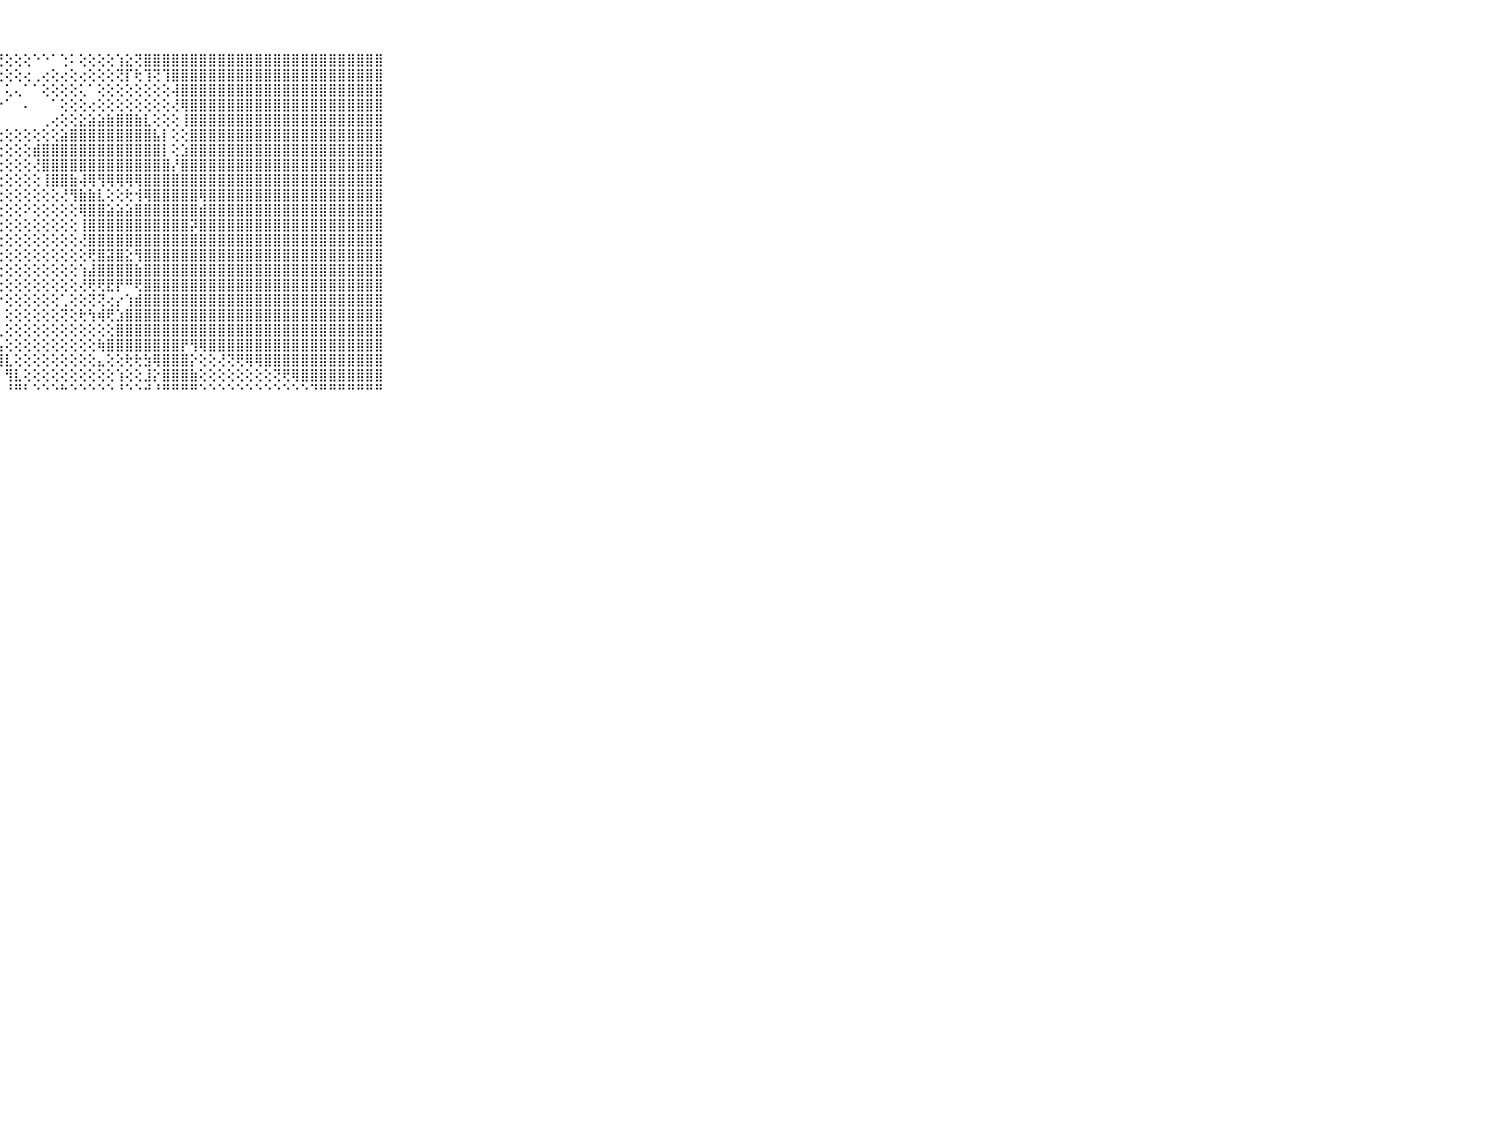

⠀⠀⠀⠀⠀⠀⠀⠀⠀⠀⠀⣿⣿⣿⣿⣿⣿⣿⣿⣿⣿⣿⣿⣿⢟⣹⡿⢟⢕⢕⢕⠑⠑⠁⢑⠅⢕⢕⢕⢕⢱⣕⢝⣿⣿⣿⣿⣿⣿⣿⣿⣿⣿⣿⣿⣿⣿⣿⣿⣿⣿⣿⣿⣿⣿⣿⣿⣿⣿⠀⠀⠀⠀⠀⠀⠀⠀⠀⠀⠀⠀
⠀⠀⠀⠀⠀⠀⠀⠀⠀⠀⠀⣿⣿⣿⣿⣿⣿⣿⣿⣿⣿⣿⢿⢿⢿⢏⢕⢕⢕⢕⢔⢀⢔⢕⢔⢕⢔⢕⢕⢕⢝⡏⢗⢹⢝⢹⣿⣿⣿⣿⣿⣿⣿⣿⣿⣿⣿⣿⣿⣿⣿⣿⣿⣿⣿⣿⣿⣿⣿⠀⠀⠀⠀⠀⠀⠀⠀⠀⠀⠀⠀
⠀⠀⠀⠀⠀⠀⠀⠀⠀⠀⠀⣿⣿⣿⣿⣿⣿⣿⣿⣿⣿⡟⢇⠕⠕⠑⠑⠀⢅⢄⠁⠁⢕⢕⢕⢕⢅⠁⢕⢕⢕⢕⢕⢕⢕⢕⢼⣿⣿⣿⣿⣿⣿⣿⣿⣿⣿⣿⣿⣿⣿⣿⣿⣿⣿⣿⣿⣿⣿⠀⠀⠀⠀⠀⠀⠀⠀⠀⠀⠀⠀
⠀⠀⠀⠀⠀⠀⠀⠀⠀⠀⠀⣿⣿⣿⣿⣿⣿⣿⣿⣿⢿⢿⢕⢕⠐⠀⠐⠑⠁⠀⠄⠀⠀⠁⢕⢕⢕⢔⢕⢕⢕⢕⢕⢕⢕⢕⢜⢿⣿⣿⣿⣿⣿⣿⣿⣿⣿⣿⣿⣿⣿⣿⣿⣿⣿⣿⣿⣿⣿⠀⠀⠀⠀⠀⠀⠀⠀⠀⠀⠀⠀
⠀⠀⠀⠀⠀⠀⠀⠀⠀⠀⠀⣿⣿⣿⣿⣿⣿⣿⣿⢻⢕⢕⢕⢑⢕⢕⢄⠀⠀⠀⠀⠀⢀⢔⢕⢕⣕⣵⣵⣷⣿⣿⣷⣇⢕⢕⢕⢸⣿⣿⣿⣿⣿⣿⣿⣿⣿⣿⣿⣿⣿⣿⣿⣿⣿⣿⣿⣿⣿⠀⠀⠀⠀⠀⠀⠀⠀⠀⠀⠀⠀
⠀⠀⠀⠀⠀⠀⠀⠀⠀⠀⠀⣿⣿⣿⣿⣿⣿⣿⣿⢏⢕⢕⢕⢕⢕⢕⢕⢕⢕⢕⢕⢕⢕⢕⣵⣿⣿⣿⣿⣿⣿⣿⣿⣿⣧⡇⢕⢕⣿⣿⣿⣿⣿⣿⣿⣿⣿⣿⣿⣿⣿⣿⣿⣿⣿⣿⣿⣿⣿⠀⠀⠀⠀⠀⠀⠀⠀⠀⠀⠀⠀
⠀⠀⠀⠀⠀⠀⠀⠀⠀⠀⠀⣿⣿⣿⣿⣿⣿⣿⣿⣷⢕⢕⢕⢕⢕⢕⢕⢕⢕⢕⢕⣾⣿⣿⣿⣿⣿⣿⣿⣿⣿⣿⣿⣿⣿⡇⢕⣱⣿⣿⣿⣿⣿⣿⣿⣿⣿⣿⣿⣿⣿⣿⣿⣿⣿⣿⣿⣿⣿⠀⠀⠀⠀⠀⠀⠀⠀⠀⠀⠀⠀
⠀⠀⠀⠀⠀⠀⠀⠀⠀⠀⠀⣿⣿⣿⣿⣿⣿⣿⣿⣿⡇⢕⢕⢕⢕⢕⢕⢕⢕⢕⢕⢜⣿⣿⣿⣿⣿⣿⣿⣿⣿⣿⣿⣿⣿⣿⡜⣿⣿⣿⣿⣿⣿⣿⣿⣿⣿⣿⣿⣿⣿⣿⣿⣿⣿⣿⣿⣿⣿⠀⠀⠀⠀⠀⠀⠀⠀⠀⠀⠀⠀
⠀⠀⠀⠀⠀⠀⠀⠀⠀⠀⠀⣿⣿⣿⣿⣿⣿⣿⣿⣿⣗⢕⢕⢕⢕⢕⢕⢕⢕⢕⢕⢕⢸⣿⣿⣷⢼⢿⢻⢿⢿⢿⢿⣿⣿⣿⣿⣿⣿⣿⣿⣿⣿⣿⣿⣿⣿⣿⣿⣿⣿⣿⣿⣿⣿⣿⣿⣿⣿⠀⠀⠀⠀⠀⠀⠀⠀⠀⠀⠀⠀
⠀⠀⠀⠀⠀⠀⠀⠀⠀⠀⠀⣿⣿⣿⣿⣿⣿⣿⣿⣿⣿⡇⢕⢕⢕⢕⢕⢕⢕⢕⢕⢕⢕⢕⢜⢻⣷⣷⣇⢕⢕⢗⢺⢿⣿⣿⣿⣿⣿⢿⣿⣿⣿⣿⣿⣿⣿⣿⣿⣿⣿⣿⣿⣿⣿⣿⣿⣿⣿⠀⠀⠀⠀⠀⠀⠀⠀⠀⠀⠀⠀
⠀⠀⠀⠀⠀⠀⠀⠀⠀⠀⠀⣿⣿⣿⣿⣿⣿⣿⣿⣿⣿⣧⢕⢕⢕⢕⢕⢕⢕⢕⠕⢕⢕⢕⢕⢕⢿⣿⣿⣵⣵⣵⣿⣿⣿⣿⣿⣿⣿⣾⣿⣿⣿⣿⣿⣿⣿⣿⣿⣿⣿⣿⣿⣿⣿⣿⣿⣿⣿⠀⠀⠀⠀⠀⠀⠀⠀⠀⠀⠀⠀
⠀⠀⠀⠀⠀⠀⠀⠀⠀⠀⠀⣿⣿⣿⣿⣿⣿⣿⣿⣿⣿⣿⣧⢕⢕⢕⢕⢕⢕⢕⢕⢕⢕⢕⢕⢕⢸⣿⣿⣿⣿⣿⣿⣿⣿⣿⣿⣿⡽⣿⣿⣿⣿⣿⣿⣿⣿⣿⣿⣿⣿⣿⣿⣿⣿⣿⣿⣿⣿⠀⠀⠀⠀⠀⠀⠀⠀⠀⠀⠀⠀
⠀⠀⠀⠀⠀⠀⠀⠀⠀⠀⠀⣿⣿⣿⣿⣿⣿⣿⣿⣿⣿⣿⢝⢕⢕⢕⢕⢕⢕⢕⢕⢕⢕⢕⢕⢕⢜⣿⣿⣿⣿⣿⣿⣿⣿⣿⣿⣿⣿⣿⣿⣿⣿⣿⣿⣿⣿⣿⣿⣿⣿⣿⣿⣿⣿⣿⣿⣿⣿⠀⠀⠀⠀⠀⠀⠀⠀⠀⠀⠀⠀
⠀⠀⠀⠀⠀⠀⠀⠀⠀⠀⠀⣿⣿⣿⣿⣿⣿⣿⣿⣿⣿⣿⡕⢕⢕⢕⢕⢕⢕⢕⢕⢕⢕⢕⢕⢕⢕⢟⣿⣽⣿⣕⢻⣿⣿⣿⣿⣿⣿⣿⣿⣿⣿⣿⣿⣿⣿⣿⣿⣿⣿⣿⣿⣿⣿⣿⣿⣿⣿⠀⠀⠀⠀⠀⠀⠀⠀⠀⠀⠀⠀
⠀⠀⠀⠀⠀⠀⠀⠀⠀⠀⠀⣿⣿⣿⣿⣿⣿⣿⣿⣿⣿⣿⣿⡇⢕⢕⢕⢕⢕⢕⢕⢕⢕⢕⢕⢕⢱⣼⣿⣿⣿⣿⣷⣿⣿⣿⣿⣿⣿⣿⣿⣿⣿⣿⣿⣿⣿⣿⣿⣿⣿⣿⣿⣿⣿⣿⣿⣿⣿⠀⠀⠀⠀⠀⠀⠀⠀⠀⠀⠀⠀
⠀⠀⠀⠀⠀⠀⠀⠀⠀⠀⠀⣿⣿⣿⣿⣿⣿⣿⣿⣿⣿⣿⣿⣿⣧⢕⢕⢕⢕⢕⢕⢕⢕⢕⢕⢕⢜⢟⢟⣟⡟⠛⢟⣿⣿⣿⣿⣿⣿⣿⣿⣿⣿⣿⣿⣿⣿⣿⣿⣿⣿⣿⣿⣿⣿⣿⣿⣿⣿⠀⠀⠀⠀⠀⠀⠀⠀⠀⠀⠀⠀
⠀⠀⠀⠀⠀⠀⠀⠀⠀⠀⠀⣿⣿⣿⣿⣿⣿⣿⣿⣿⣿⣿⣿⣿⣿⡿⢿⡕⢕⢕⢕⢕⢕⢕⢁⢕⢕⢝⢝⢔⡔⢱⣾⣿⣿⣿⣿⣿⣿⣿⣿⣿⣿⣿⣿⣿⣿⣿⣿⣿⣿⣿⣿⣿⣿⣿⣿⣿⣿⠀⠀⠀⠀⠀⠀⠀⠀⠀⠀⠀⠀
⠀⠀⠀⠀⠀⠀⠀⠀⠀⠀⠀⣿⣿⣿⣿⣿⣿⣿⣿⣿⣿⣿⣿⣿⡟⢕⢸⡇⢕⢕⢕⢕⢕⢕⢝⢕⢗⢳⢾⢟⣱⣿⣿⣿⣿⣿⣿⣿⣿⣿⣿⣿⣿⣿⣿⣿⣿⣿⣿⣿⣿⣿⣿⣿⣿⣿⣿⣿⣿⠀⠀⠀⠀⠀⠀⠀⠀⠀⠀⠀⠀
⠀⠀⠀⠀⠀⠀⠀⠀⠀⠀⠀⣿⣿⣿⣿⣿⣿⣿⣿⣿⣿⣿⡿⢏⠑⠀⠕⢇⢕⢕⢕⢕⢕⢕⢕⢕⢕⢕⢕⢕⣿⣿⣿⣿⣿⣿⣿⣿⣿⣿⣿⣿⣿⣿⣿⣿⣿⣿⣿⣿⣿⣿⣿⣿⣿⣿⣿⣿⣿⠀⠀⠀⠀⠀⠀⠀⠀⠀⠀⠀⠀
⠀⠀⠀⠀⠀⠀⠀⠀⠀⠀⠀⣿⣿⣿⣿⣿⣿⣿⣿⣿⢿⢏⠑⠀⠀⠀⠀⢣⢕⢕⢕⢕⢕⢕⢕⢕⢕⢕⢷⣿⣿⣿⣿⣿⣿⣿⣿⡟⢻⢿⣿⣿⣿⣿⣿⣿⣿⣿⣿⣿⣿⣿⣿⣿⣿⣿⣿⣿⣿⠀⠀⠀⠀⠀⠀⠀⠀⠀⠀⠀⠀
⠀⠀⠀⠀⠀⠀⠀⠀⠀⠀⠀⣿⣿⣿⣿⣿⢿⢟⢝⠕⠑⠀⠀⠀⠀⠀⠀⢸⣇⢕⢕⢕⢕⢕⢕⢕⢕⢕⣄⢕⢕⢗⢗⣳⢿⣿⣿⣿⡕⢕⢕⢜⢝⢟⢿⢿⣿⣿⣿⣿⣿⣿⣿⣿⣿⣿⣿⣿⣿⠀⠀⠀⠀⠀⠀⠀⠀⠀⠀⠀⠀
⠀⠀⠀⠀⠀⠀⠀⠀⠀⠀⠀⣿⣿⢟⢏⠕⠑⠁⠀⠀⠀⠀⠀⠀⠀⠀⠀⠁⢻⣇⢕⢕⢕⢕⢕⢕⢕⢕⢕⢕⢱⢕⢕⣸⡕⣿⣿⣿⣷⢕⢕⢕⢕⢕⢕⢕⢕⢝⢟⢿⣿⣿⣿⣿⣿⣿⣿⣿⣿⠀⠀⠀⠀⠀⠀⠀⠀⠀⠀⠀⠀
⠀⠀⠀⠀⠀⠀⠀⠀⠀⠀⠀⠙⠑⠑⠁⠀⠀⠀⠀⠀⠀⠀⠀⠀⠀⠀⠀⠀⠘⠛⠃⠑⠑⠑⠓⠑⠑⠑⠑⠑⠘⠑⠑⠚⠘⠛⠛⠛⠛⠑⠑⠑⠑⠑⠑⠑⠑⠑⠑⠑⠑⠙⠛⠛⠛⠛⠛⠛⠛⠀⠀⠀⠀⠀⠀⠀⠀⠀⠀⠀⠀